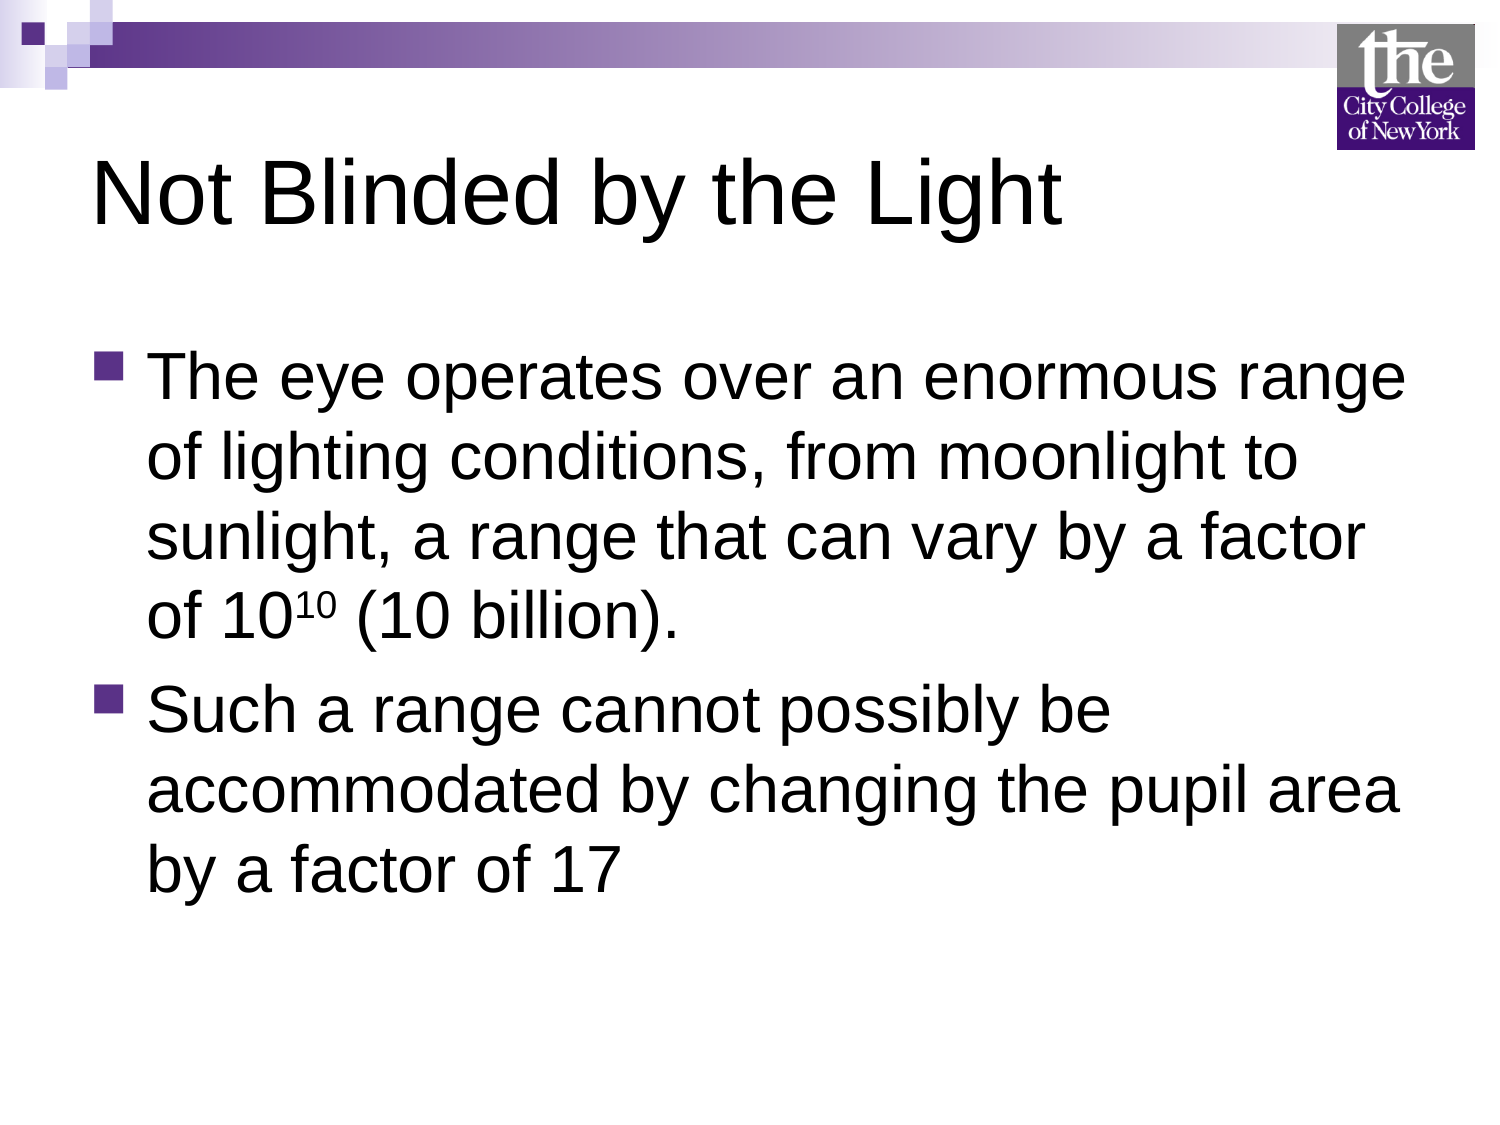

# Not Blinded by the Light
The eye operates over an enormous range of lighting conditions, from moonlight to sunlight, a range that can vary by a factor of 1010 (10 billion).
Such a range cannot possibly be accommodated by changing the pupil area by a factor of 17